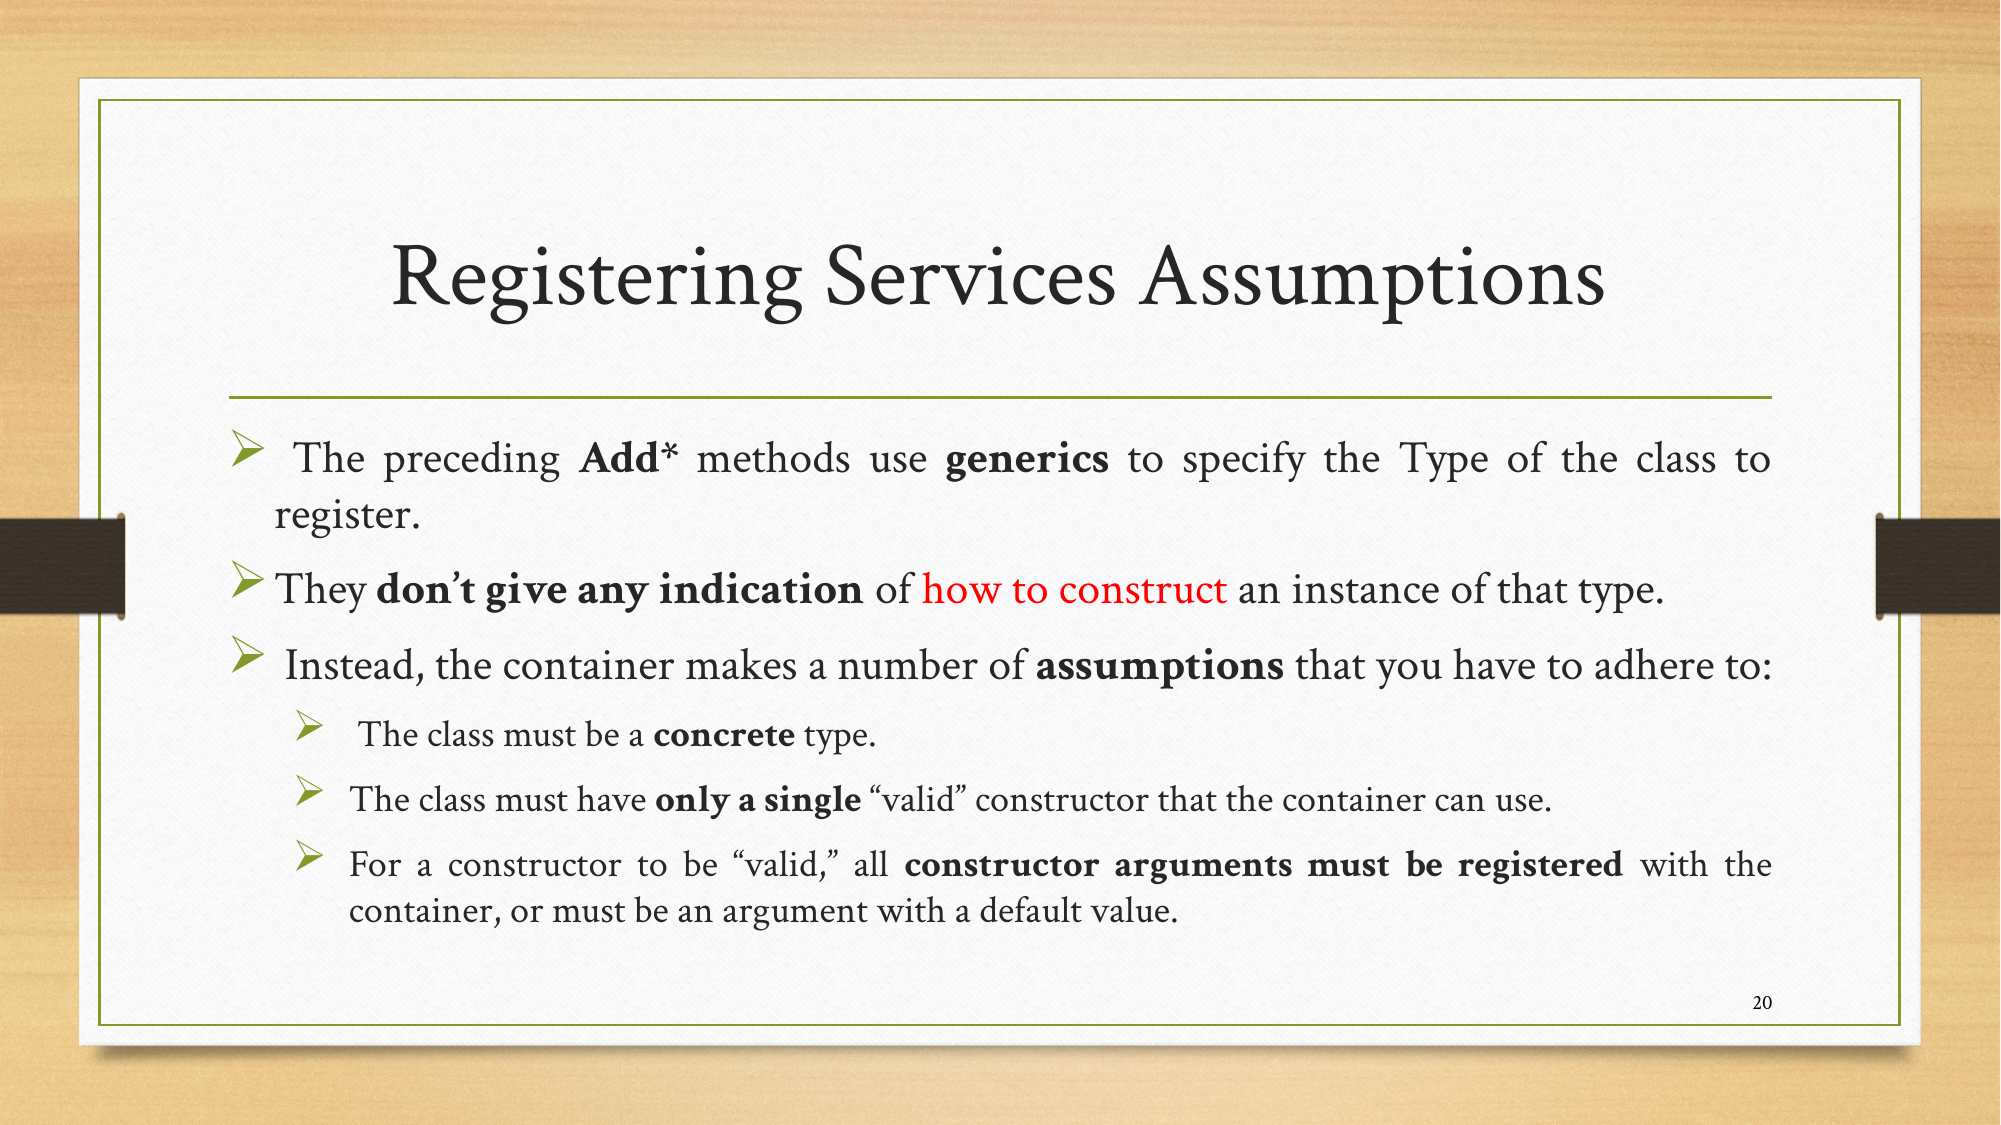

# Registering Services Assumptions
 The preceding Add* methods use generics to specify the Type of the class to register.
They don’t give any indication of how to construct an instance of that type.
 Instead, the container makes a number of assumptions that you have to adhere to:
 The class must be a concrete type.
The class must have only a single “valid” constructor that the container can use.
For a constructor to be “valid,” all constructor arguments must be registered with the container, or must be an argument with a default value.
20